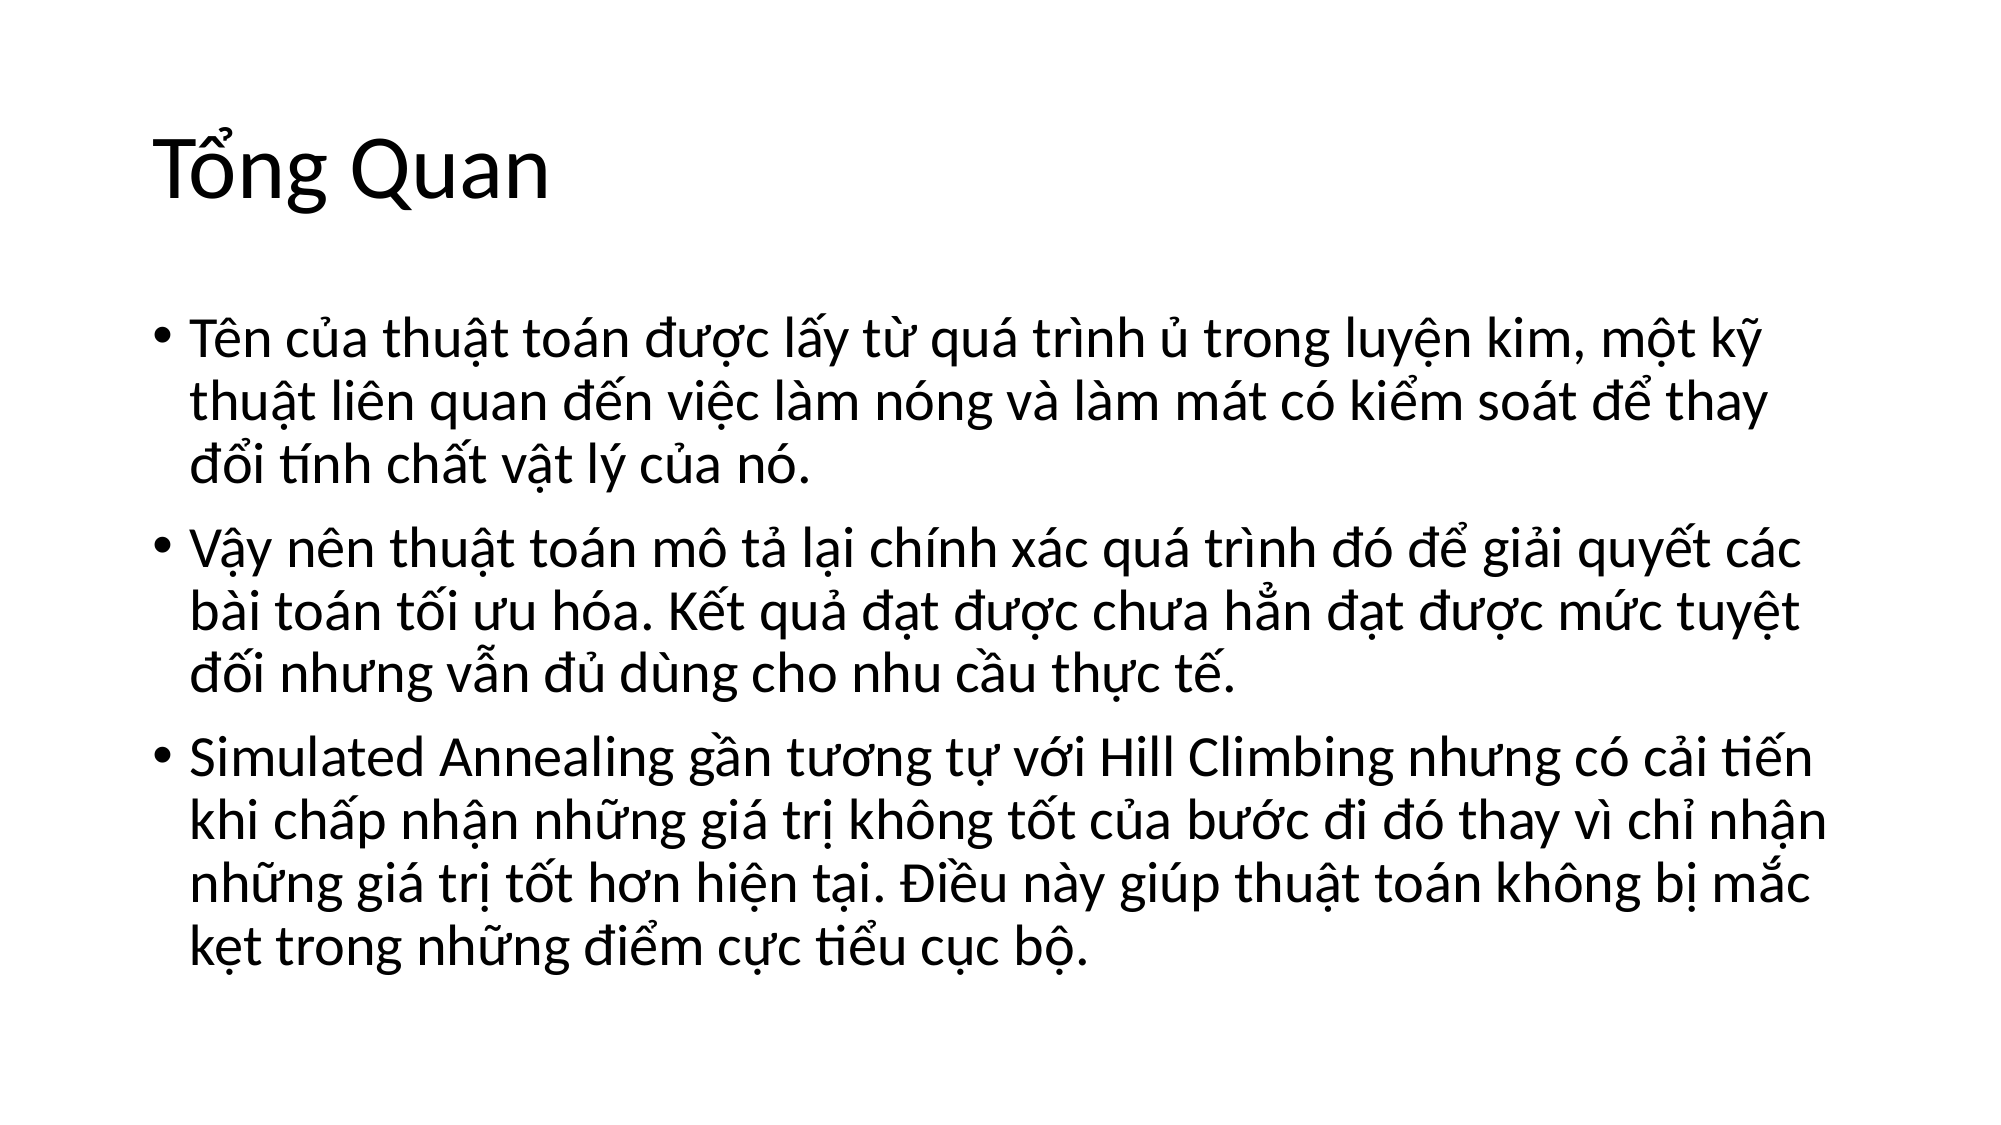

# Tổng Quan
Tên của thuật toán được lấy từ quá trình ủ trong luyện kim, một kỹ thuật liên quan đến việc làm nóng và làm mát có kiểm soát để thay đổi tính chất vật lý của nó.
Vậy nên thuật toán mô tả lại chính xác quá trình đó để giải quyết các bài toán tối ưu hóa. Kết quả đạt được chưa hẳn đạt được mức tuyệt đối nhưng vẫn đủ dùng cho nhu cầu thực tế.
Simulated Annealing gần tương tự với Hill Climbing nhưng có cải tiến khi chấp nhận những giá trị không tốt của bước đi đó thay vì chỉ nhận những giá trị tốt hơn hiện tại. Điều này giúp thuật toán không bị mắc kẹt trong những điểm cực tiểu cục bộ.